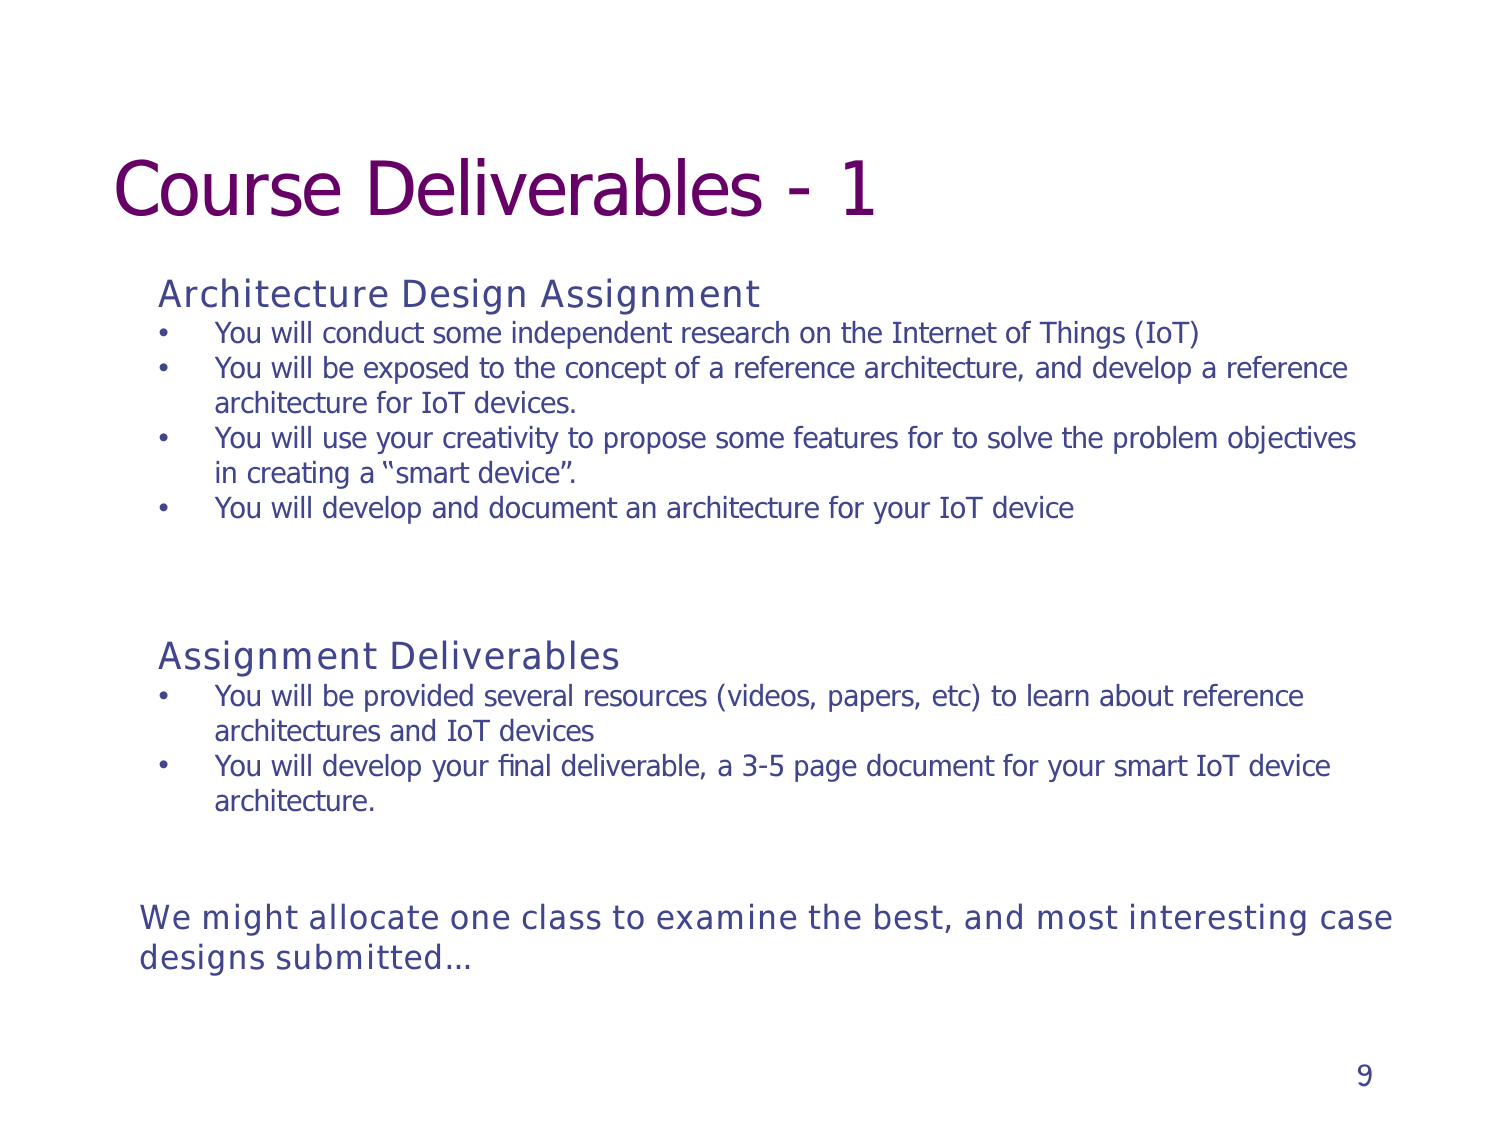

# Course Deliverables - 1
Architecture Design Assignment
You will conduct some independent research on the Internet of Things (IoT)
You will be exposed to the concept of a reference architecture, and develop a reference architecture for IoT devices.
You will use your creativity to propose some features for to solve the problem objectives in creating a “smart device”.
You will develop and document an architecture for your IoT device
Assignment Deliverables
You will be provided several resources (videos, papers, etc) to learn about reference architectures and IoT devices
You will develop your final deliverable, a 3-5 page document for your smart IoT device architecture.
We might allocate one class to examine the best, and most interesting case designs submitted…
9